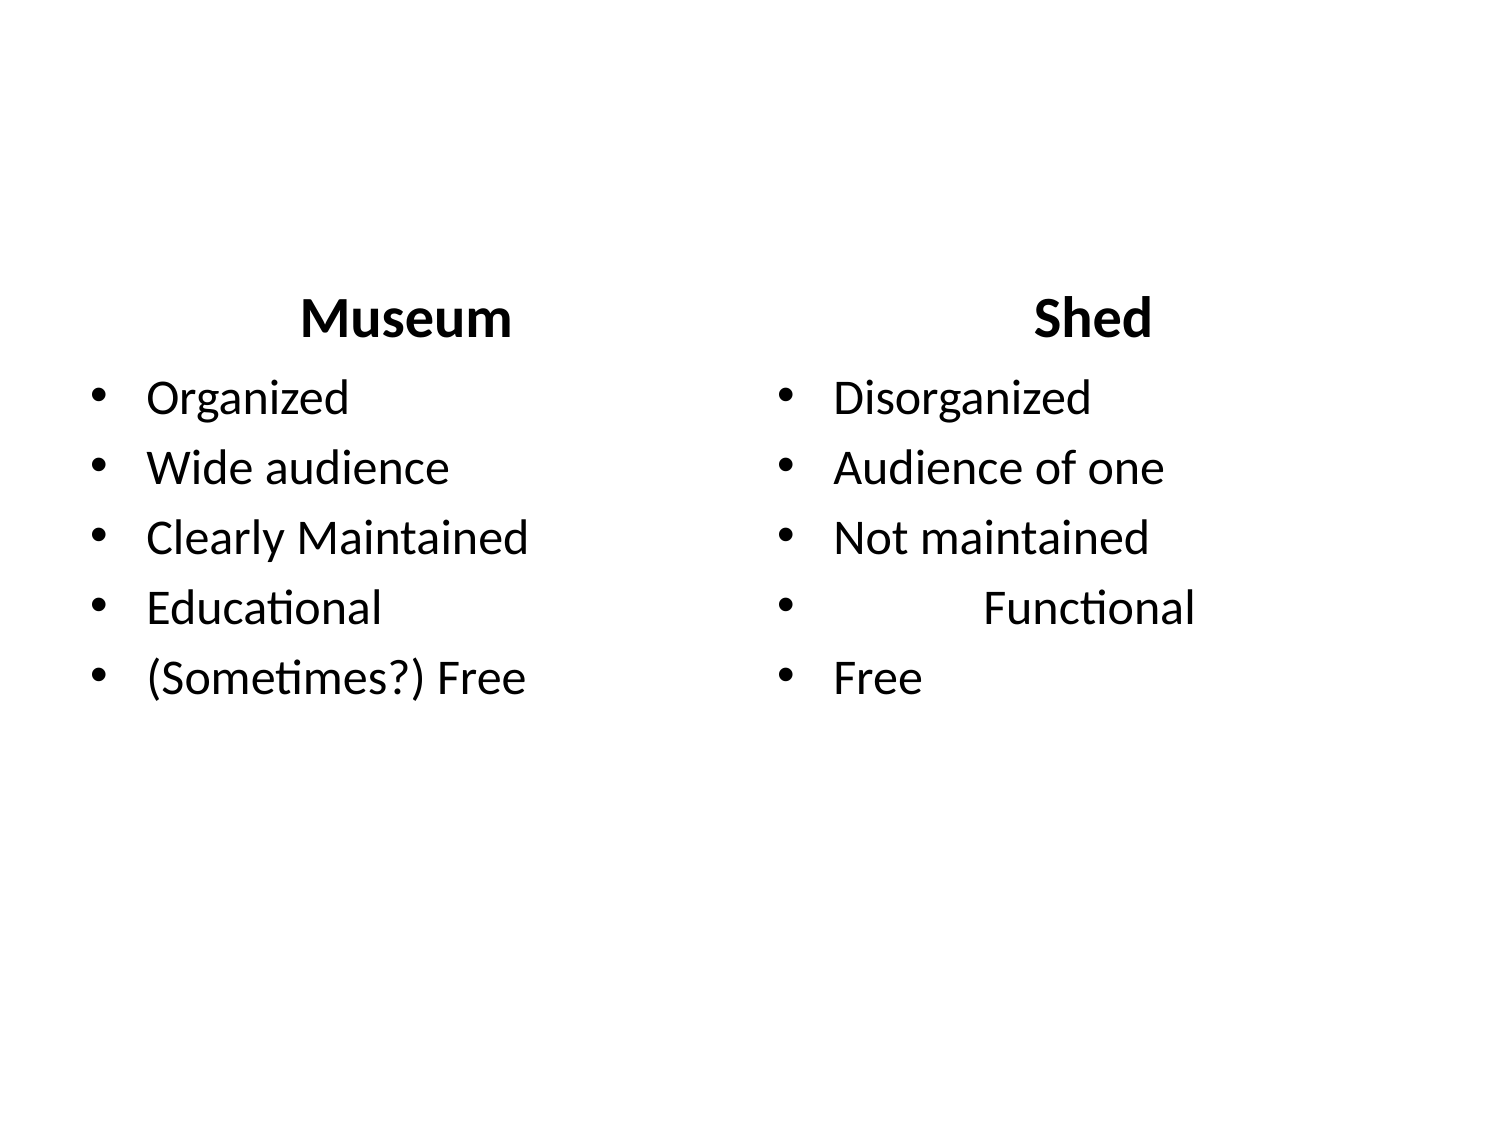

#
Museum
Shed
Organized
Wide audience
Clearly Maintained
Educational
(Sometimes?) Free
Disorganized
Audience of one
Not maintained
	Functional
Free